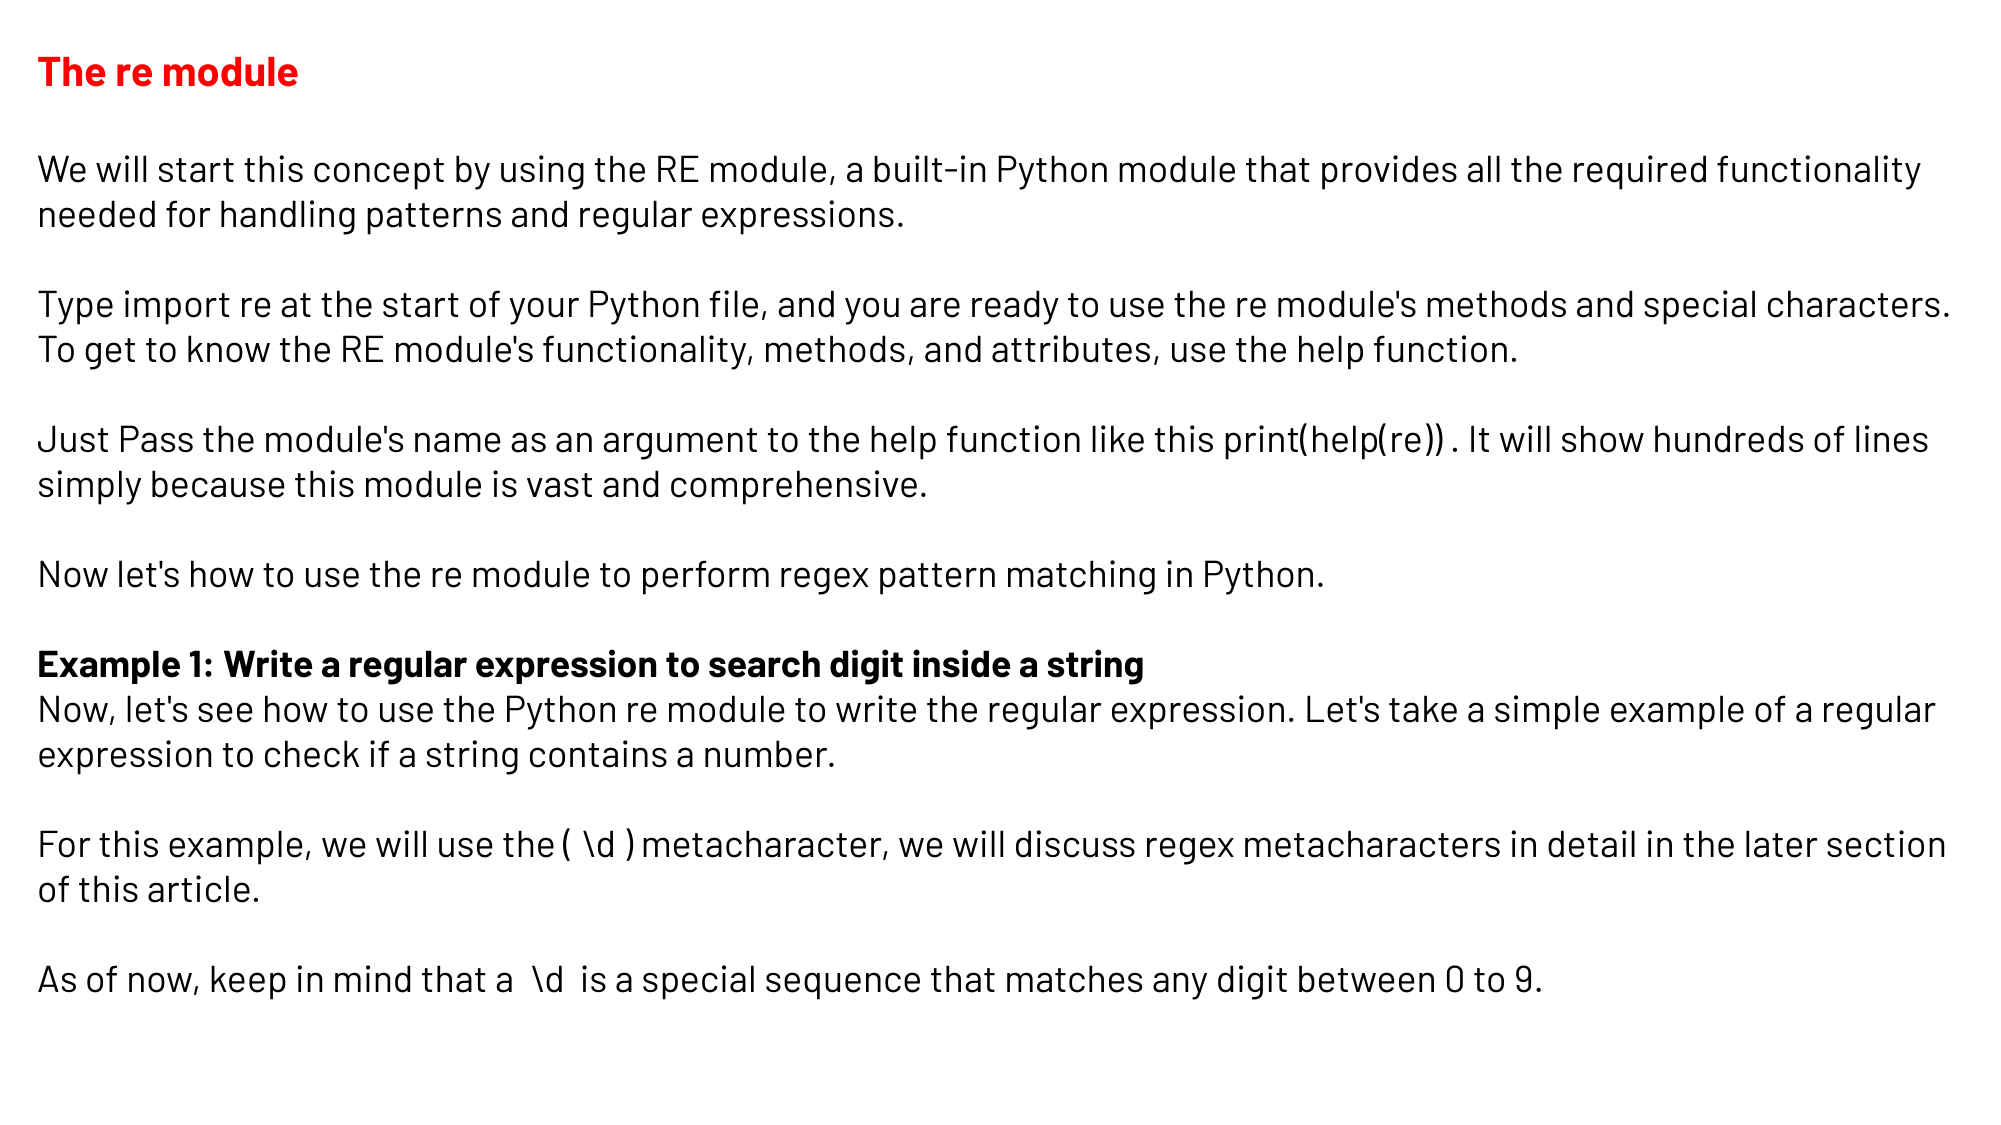

The re module

We will start this concept by using the RE module, a built-in Python module that provides all the required functionality needed for handling patterns and regular expressions.

Type import re at the start of your Python file, and you are ready to use the re module's methods and special characters. To get to know the RE module's functionality, methods, and attributes, use the help function.

Just Pass the module's name as an argument to the help function like this print(help(re)) . It will show hundreds of lines simply because this module is vast and comprehensive.

Now let's how to use the re module to perform regex pattern matching in Python.

Example 1: Write a regular expression to search digit inside a string
Now, let's see how to use the Python re module to write the regular expression. Let's take a simple example of a regular expression to check if a string contains a number.

For this example, we will use the ( \d ) metacharacter, we will discuss regex metacharacters in detail in the later section of this article.

As of now, keep in mind that a  \d  is a special sequence that matches any digit between 0 to 9.